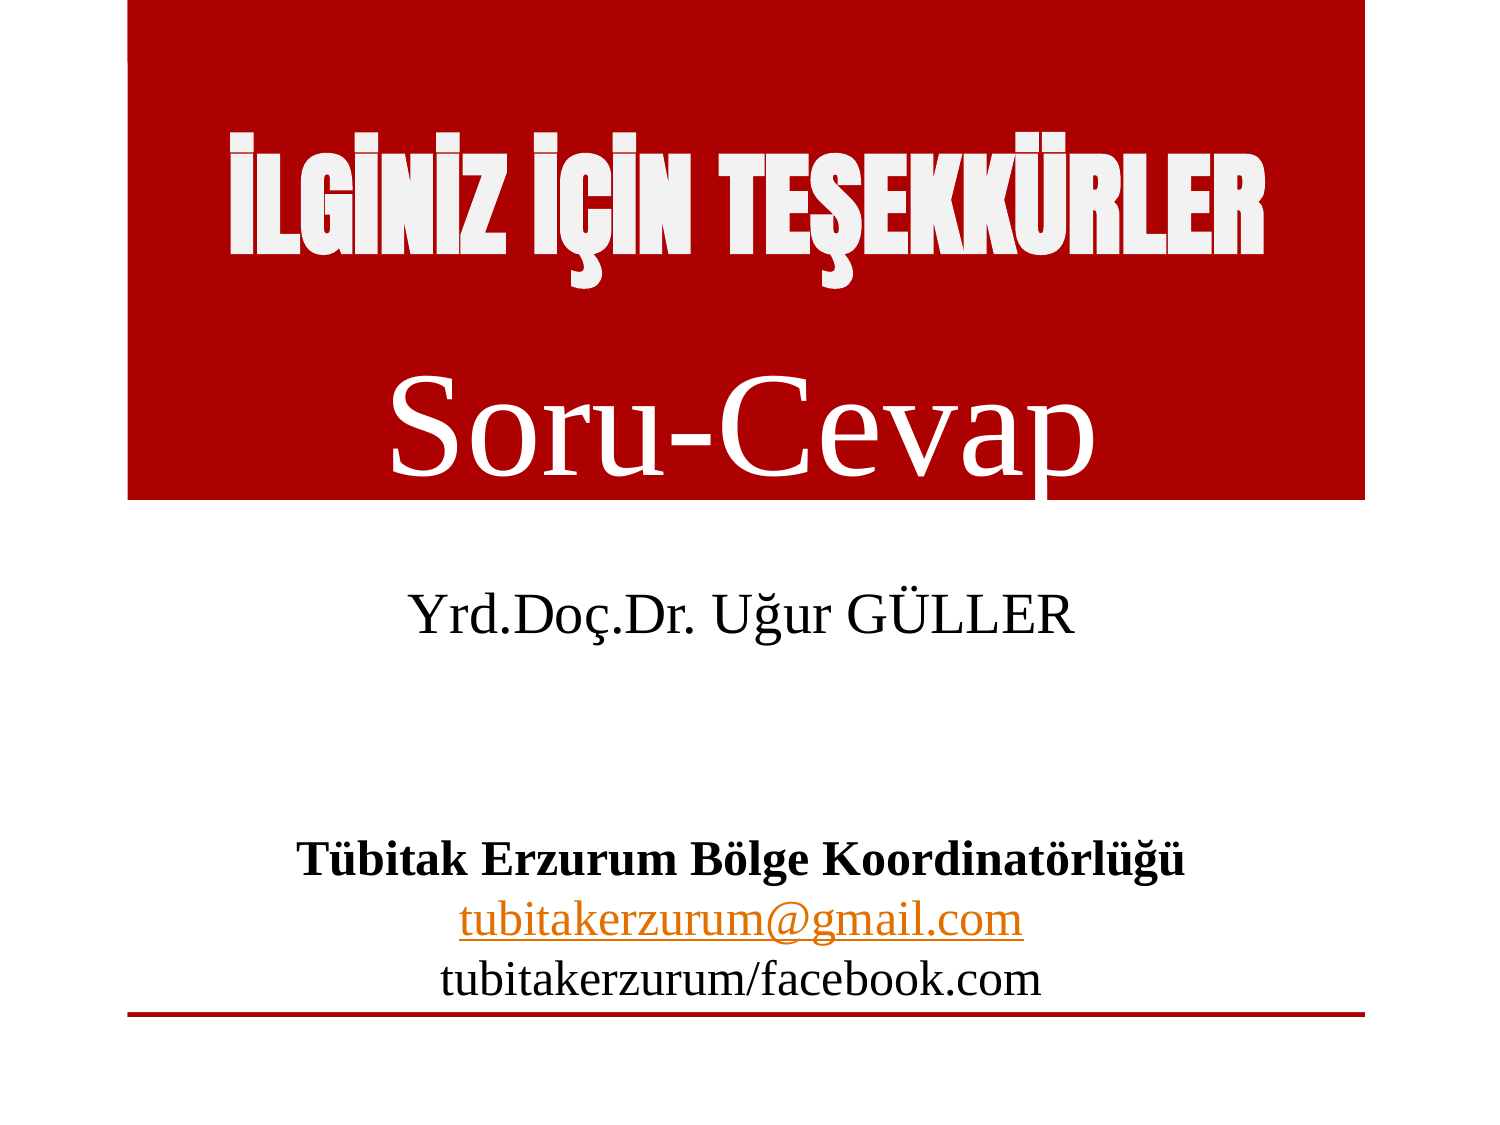

# İlginiz için TEŞEKKÜRLER
Soru-Cevap

Yrd.Doç.Dr. Uğur GÜLLER

Tübitak Erzurum Bölge Koordinatörlüğü
tubitakerzurum@gmail.com
tubitakerzurum/facebook.com